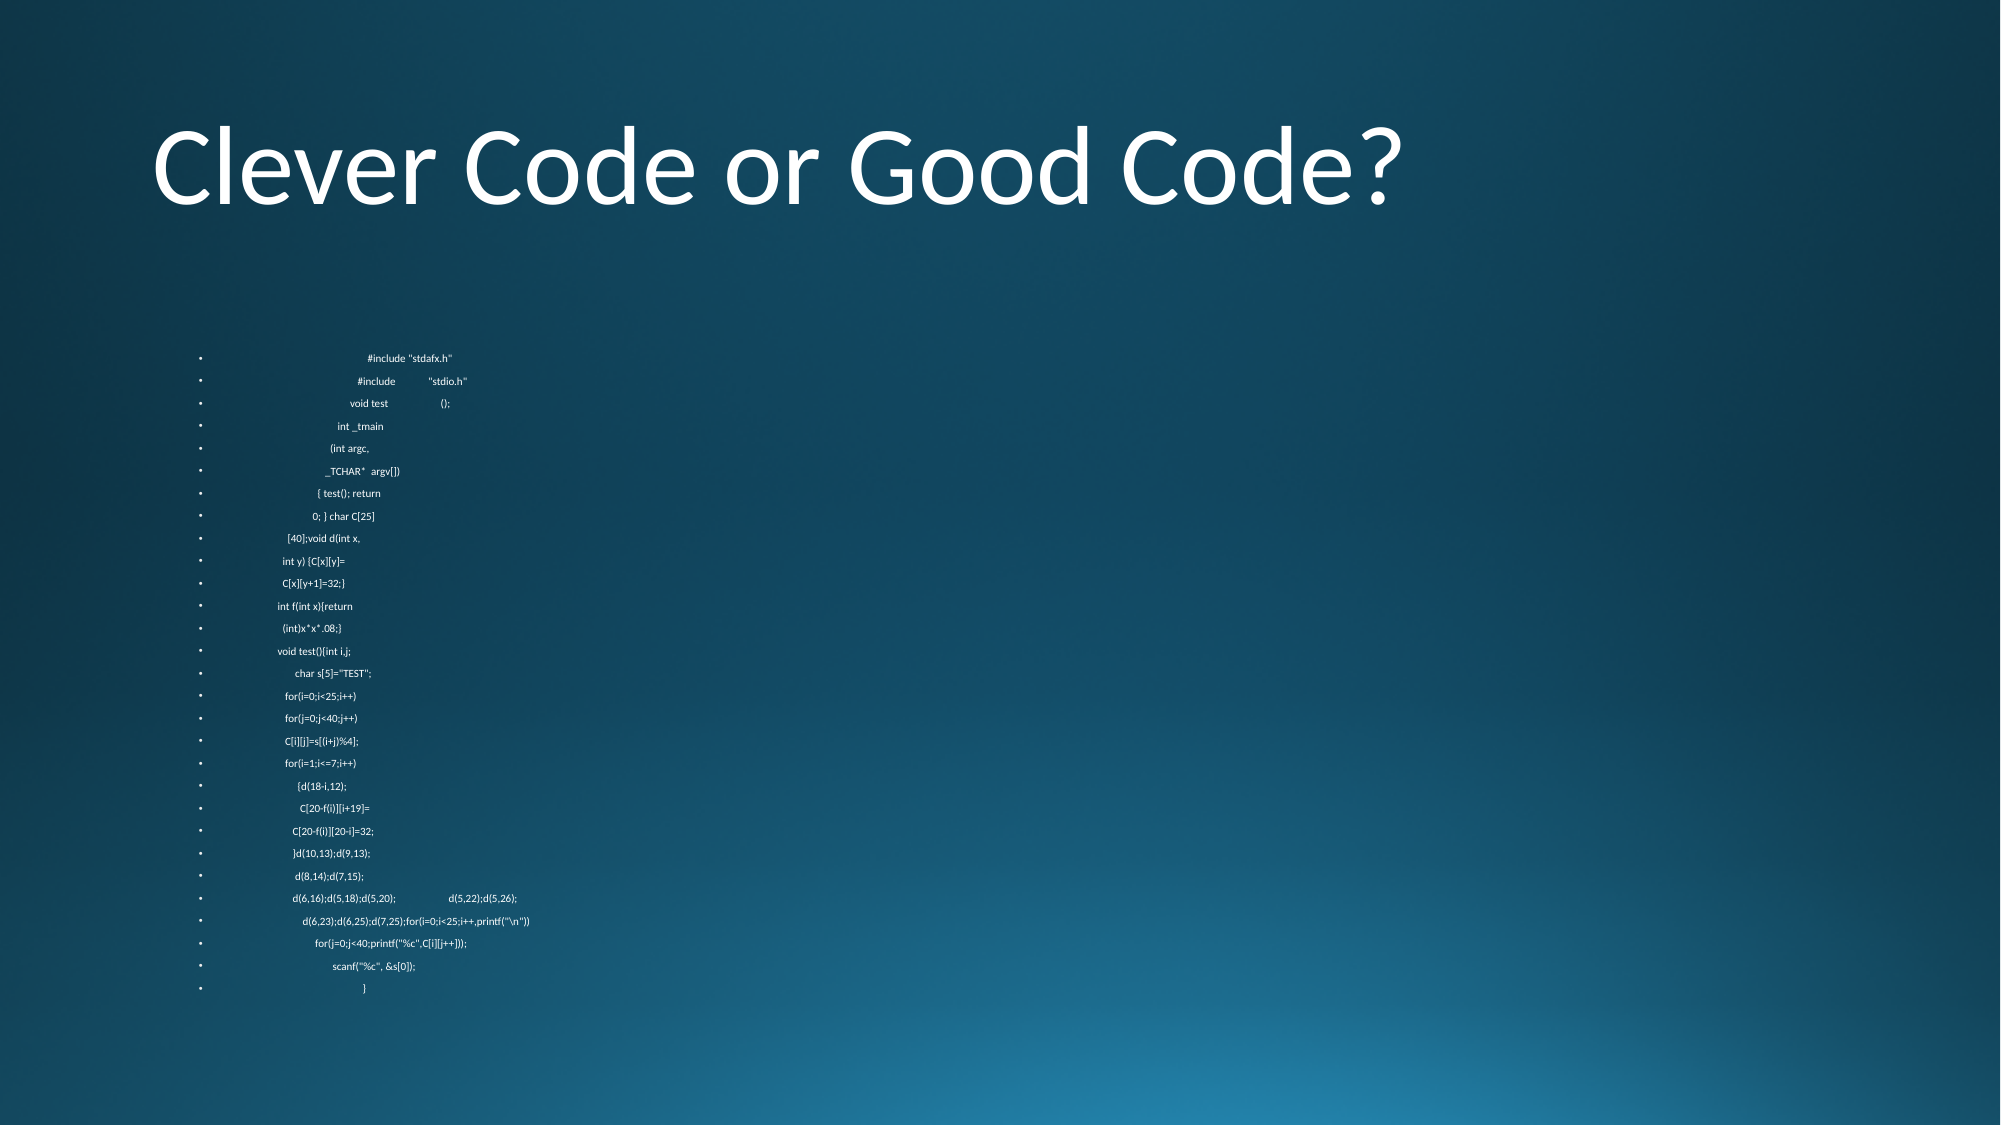

# Clever Code or Good Code?

                                     #include "stdafx.h"
                                 #include             "stdio.h"
                              void test                     ();
                         int _tmain
                      (int argc,
                    _TCHAR*  argv[])
                 { test(); return
               0; } char C[25]
     [40];void d(int x,
   int y) {C[x][y]=
   C[x][y+1]=32;}
 int f(int x){return
   (int)x*x*.08;}
 void test(){int i,j;
        char s[5]="TEST";
    for(i=0;i<25;i++)
    for(j=0;j<40;j++)
    C[i][j]=s[(i+j)%4];
    for(i=1;i<=7;i++)
         {d(18-i,12);
          C[20-f(i)][i+19]=
       C[20-f(i)][20-i]=32;
       }d(10,13);d(9,13);
        d(8,14);d(7,15);
       d(6,16);d(5,18);d(5,20);                     d(5,22);d(5,26);
           d(6,23);d(6,25);d(7,25);for(i=0;i<25;i++,printf("\n"))
                for(j=0;j<40;printf("%c",C[i][j++]));
                       scanf("%c", &s[0]);
                                   }